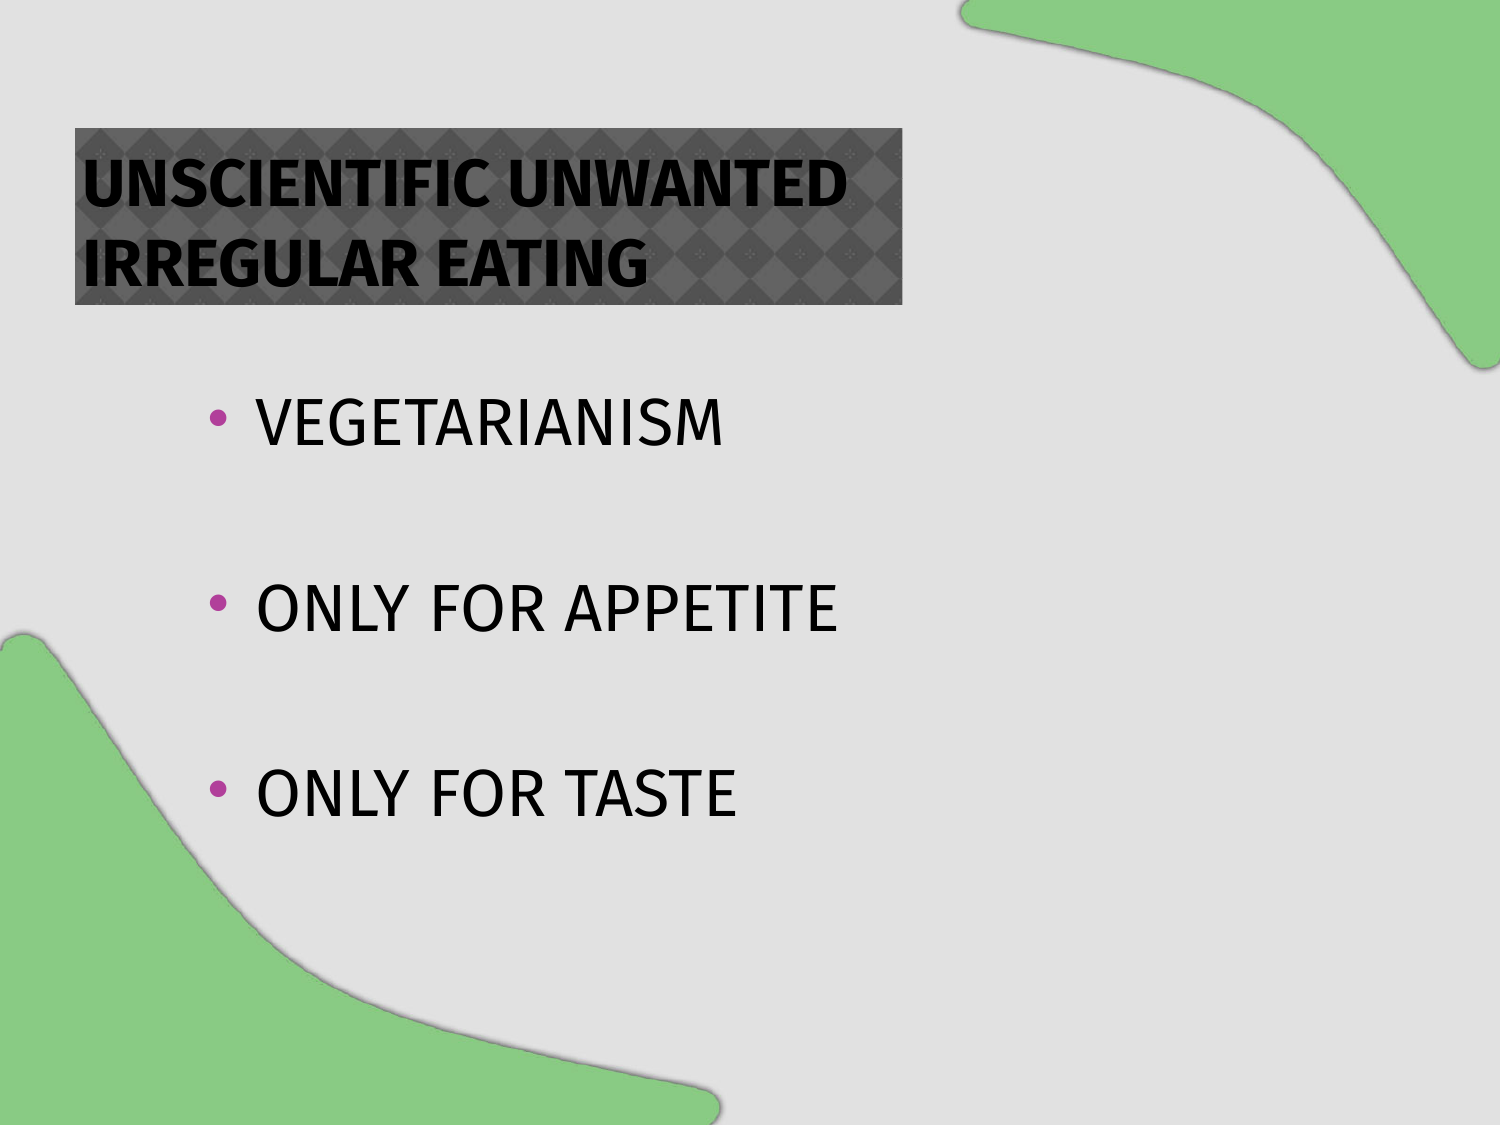

# UNSCIENTIFIC UNWANTED IRREGULAR EATING

VEGETARIANISM

ONLY FOR APPETITE

ONLY FOR TASTE
4
3 TABLETS